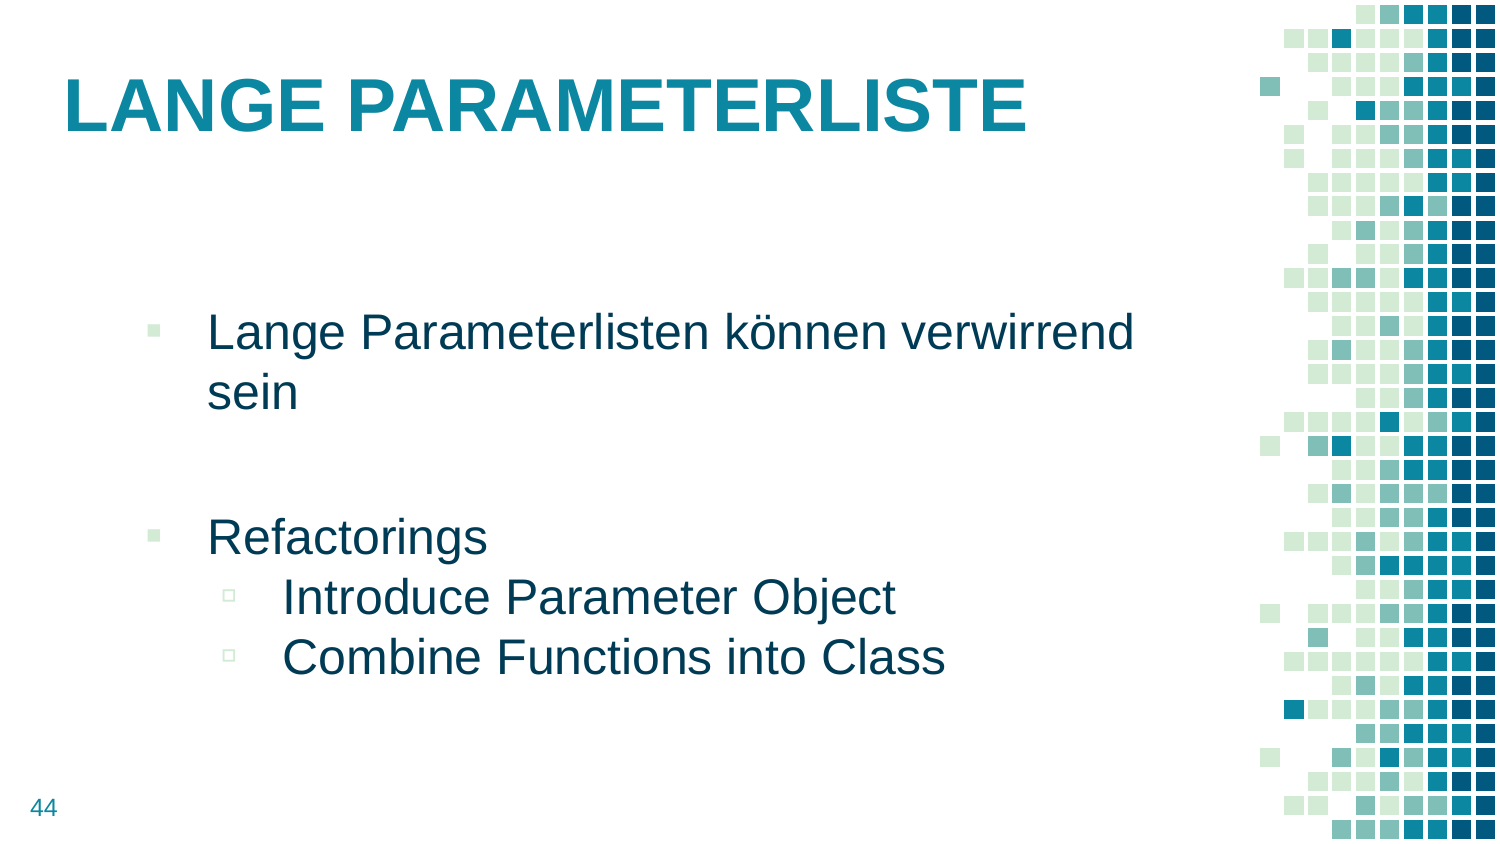

# LANGE PARAMETERLISTE
Lange Parameterlisten können verwirrend sein

Refactorings
Introduce Parameter Object
Combine Functions into Class
44